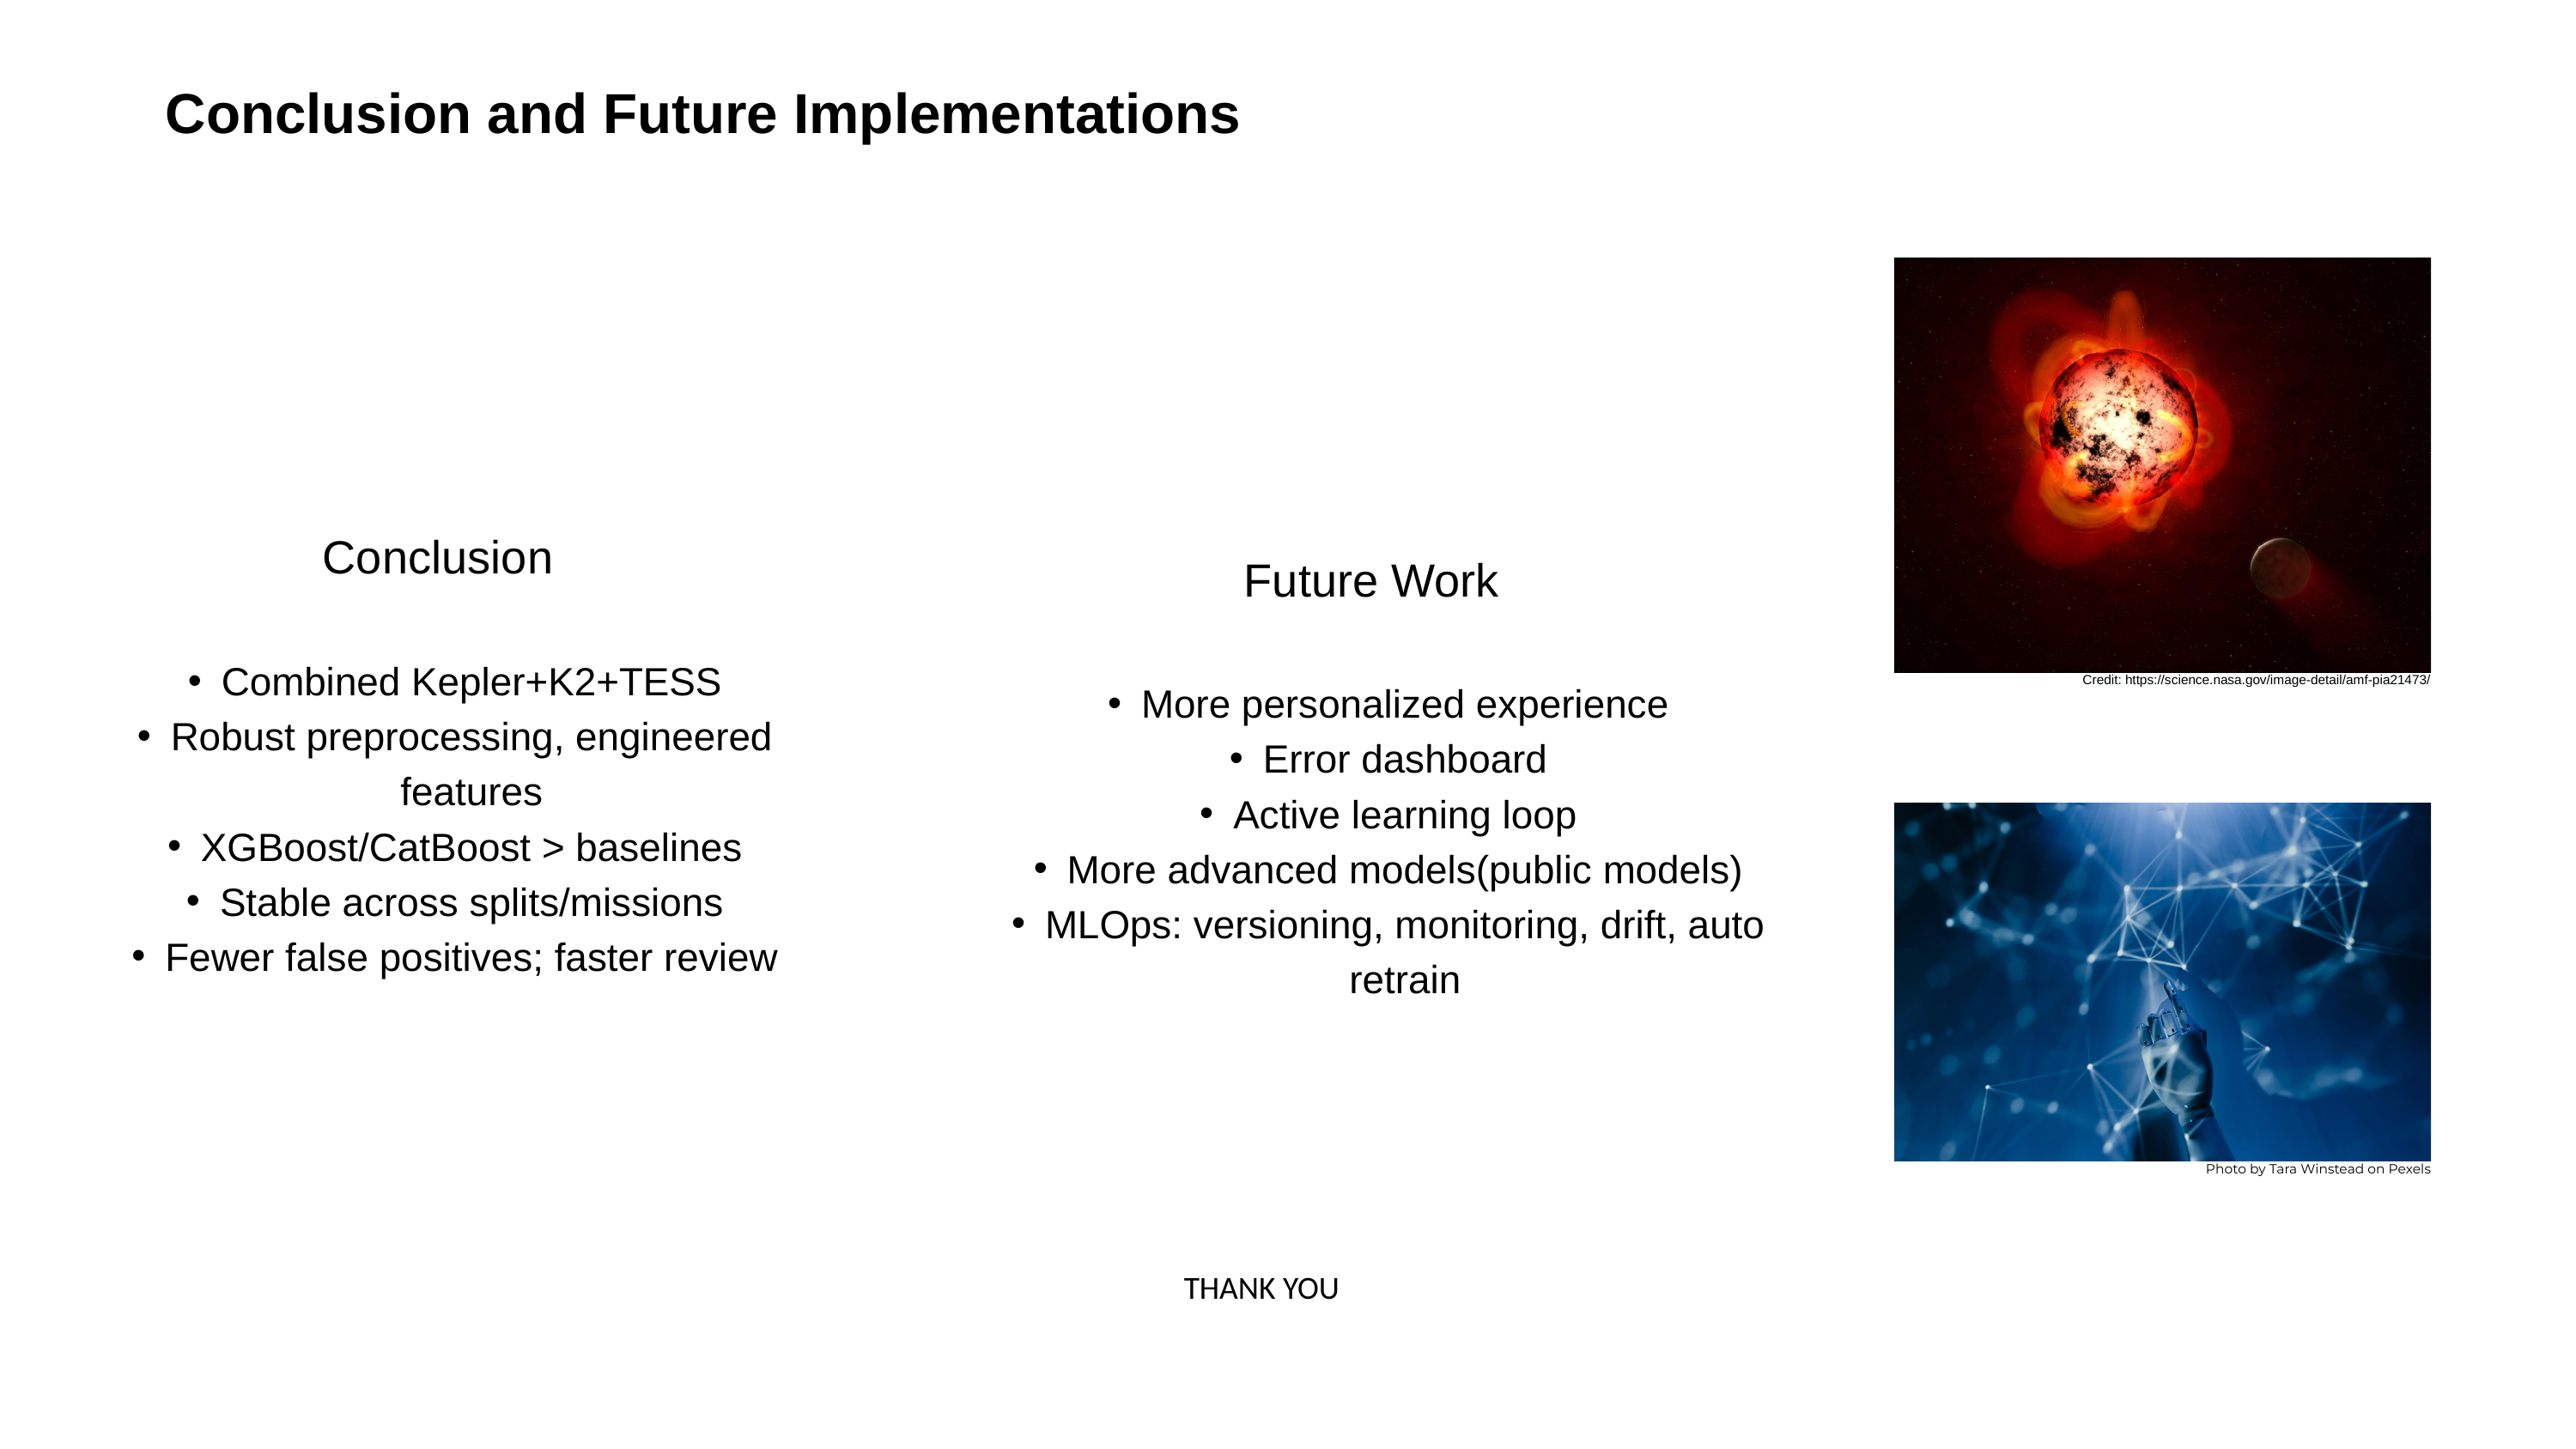

Conclusion and Future Implementations

Conclusion

Combined Kepler+K2+TESS
Robust preprocessing, engineered features
XGBoost/CatBoost > baselines
Stable across splits/missions
Fewer false positives; faster review

Future Work

More personalized experience
Error dashboard
Active learning loop
More advanced models(public models)
MLOps: versioning, monitoring, drift, auto retrain
Credit: https://science.nasa.gov/image-detail/amf-pia21473/

Photo by Tara Winstead on Pexels
THANK YOU